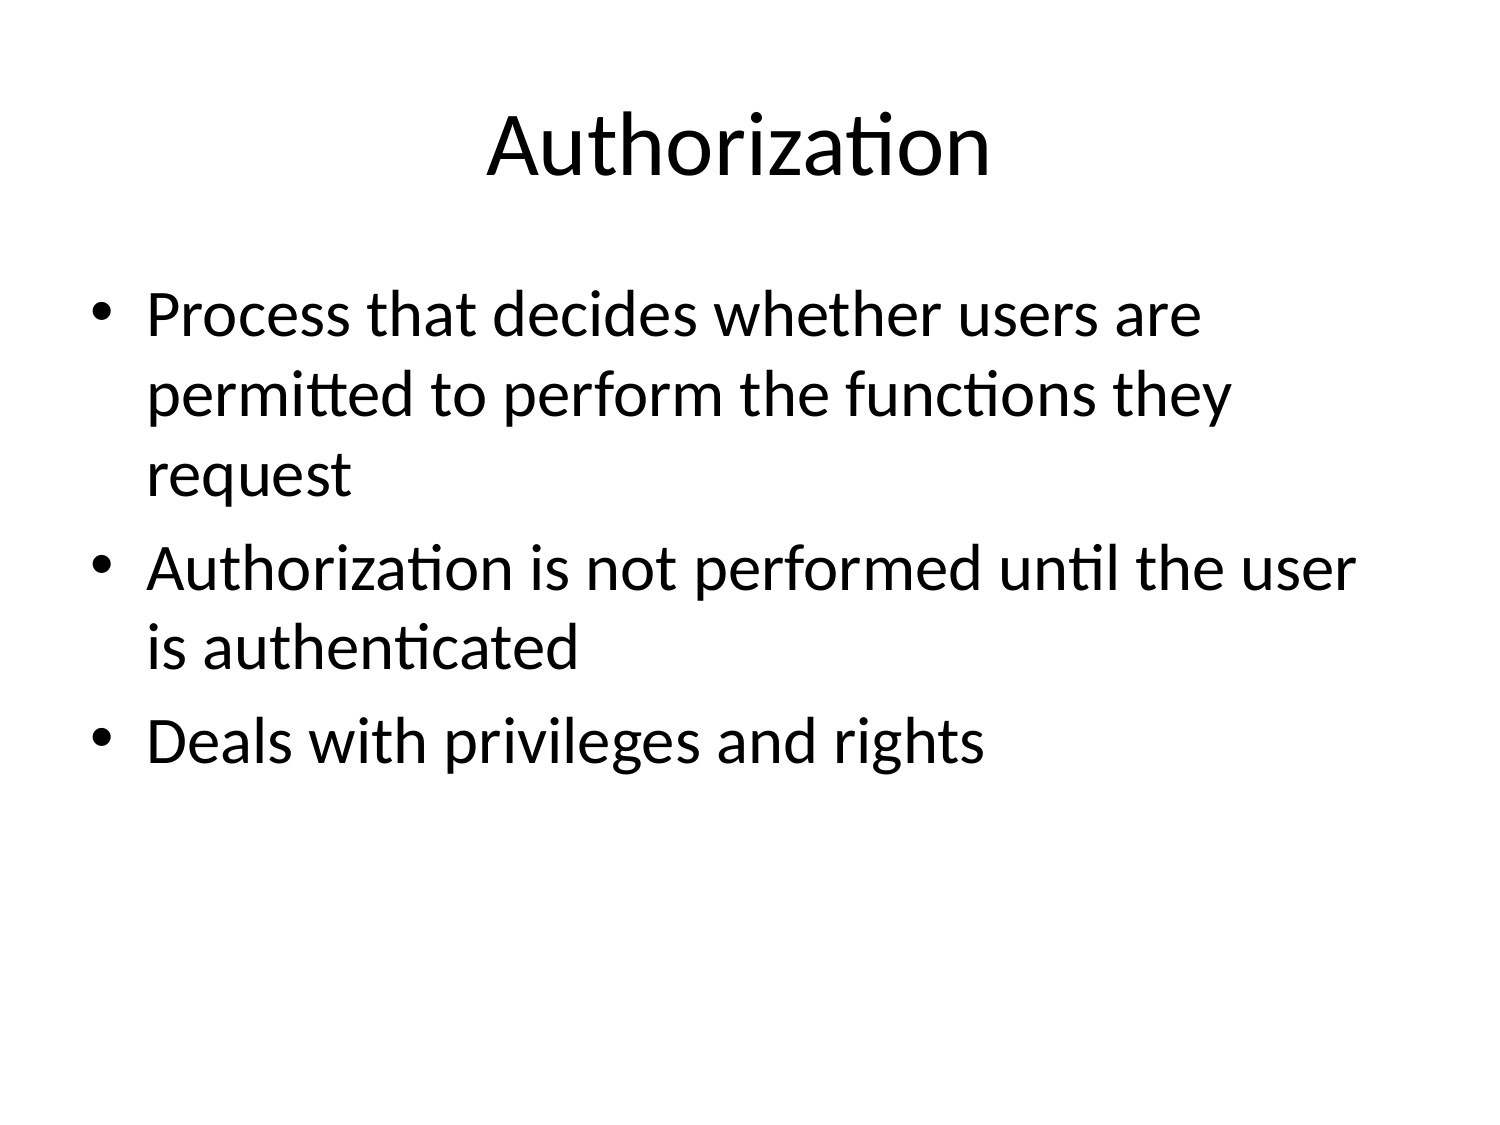

# Authorization
Process that decides whether users are permitted to perform the functions they request
Authorization is not performed until the user is authenticated
Deals with privileges and rights